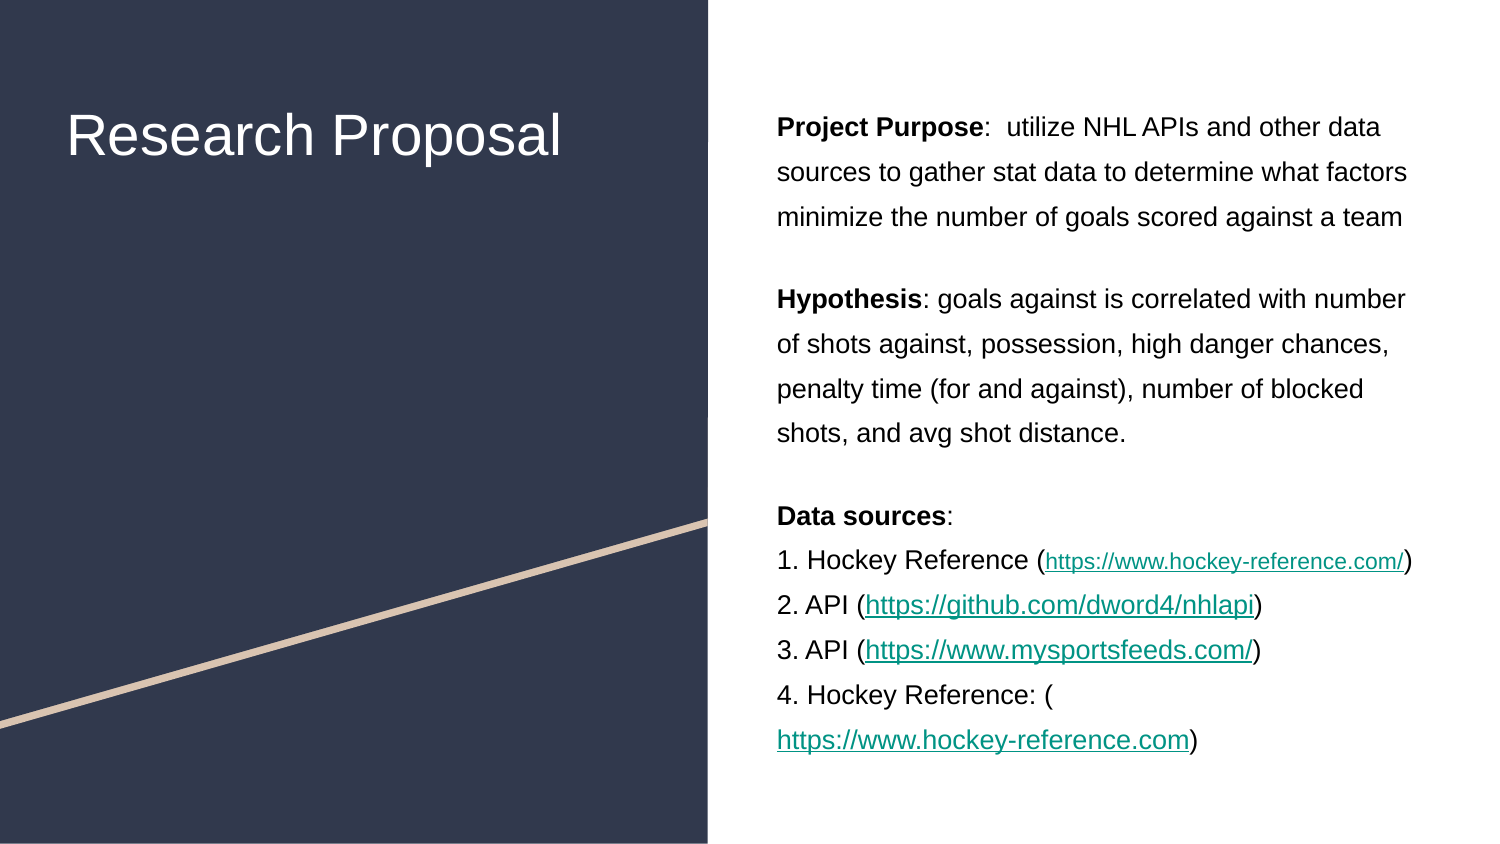

# Research Proposal
Project Purpose:  utilize NHL APIs and other data sources to gather stat data to determine what factors minimize the number of goals scored against a team

Hypothesis: goals against is correlated with number of shots against, possession, high danger chances, penalty time (for and against), number of blocked shots, and avg shot distance.

Data sources:
1. Hockey Reference (https://www.hockey-reference.com/)
2. API (https://github.com/dword4/nhlapi)
3. API (https://www.mysportsfeeds.com/)
4. Hockey Reference: (https://www.hockey-reference.com)